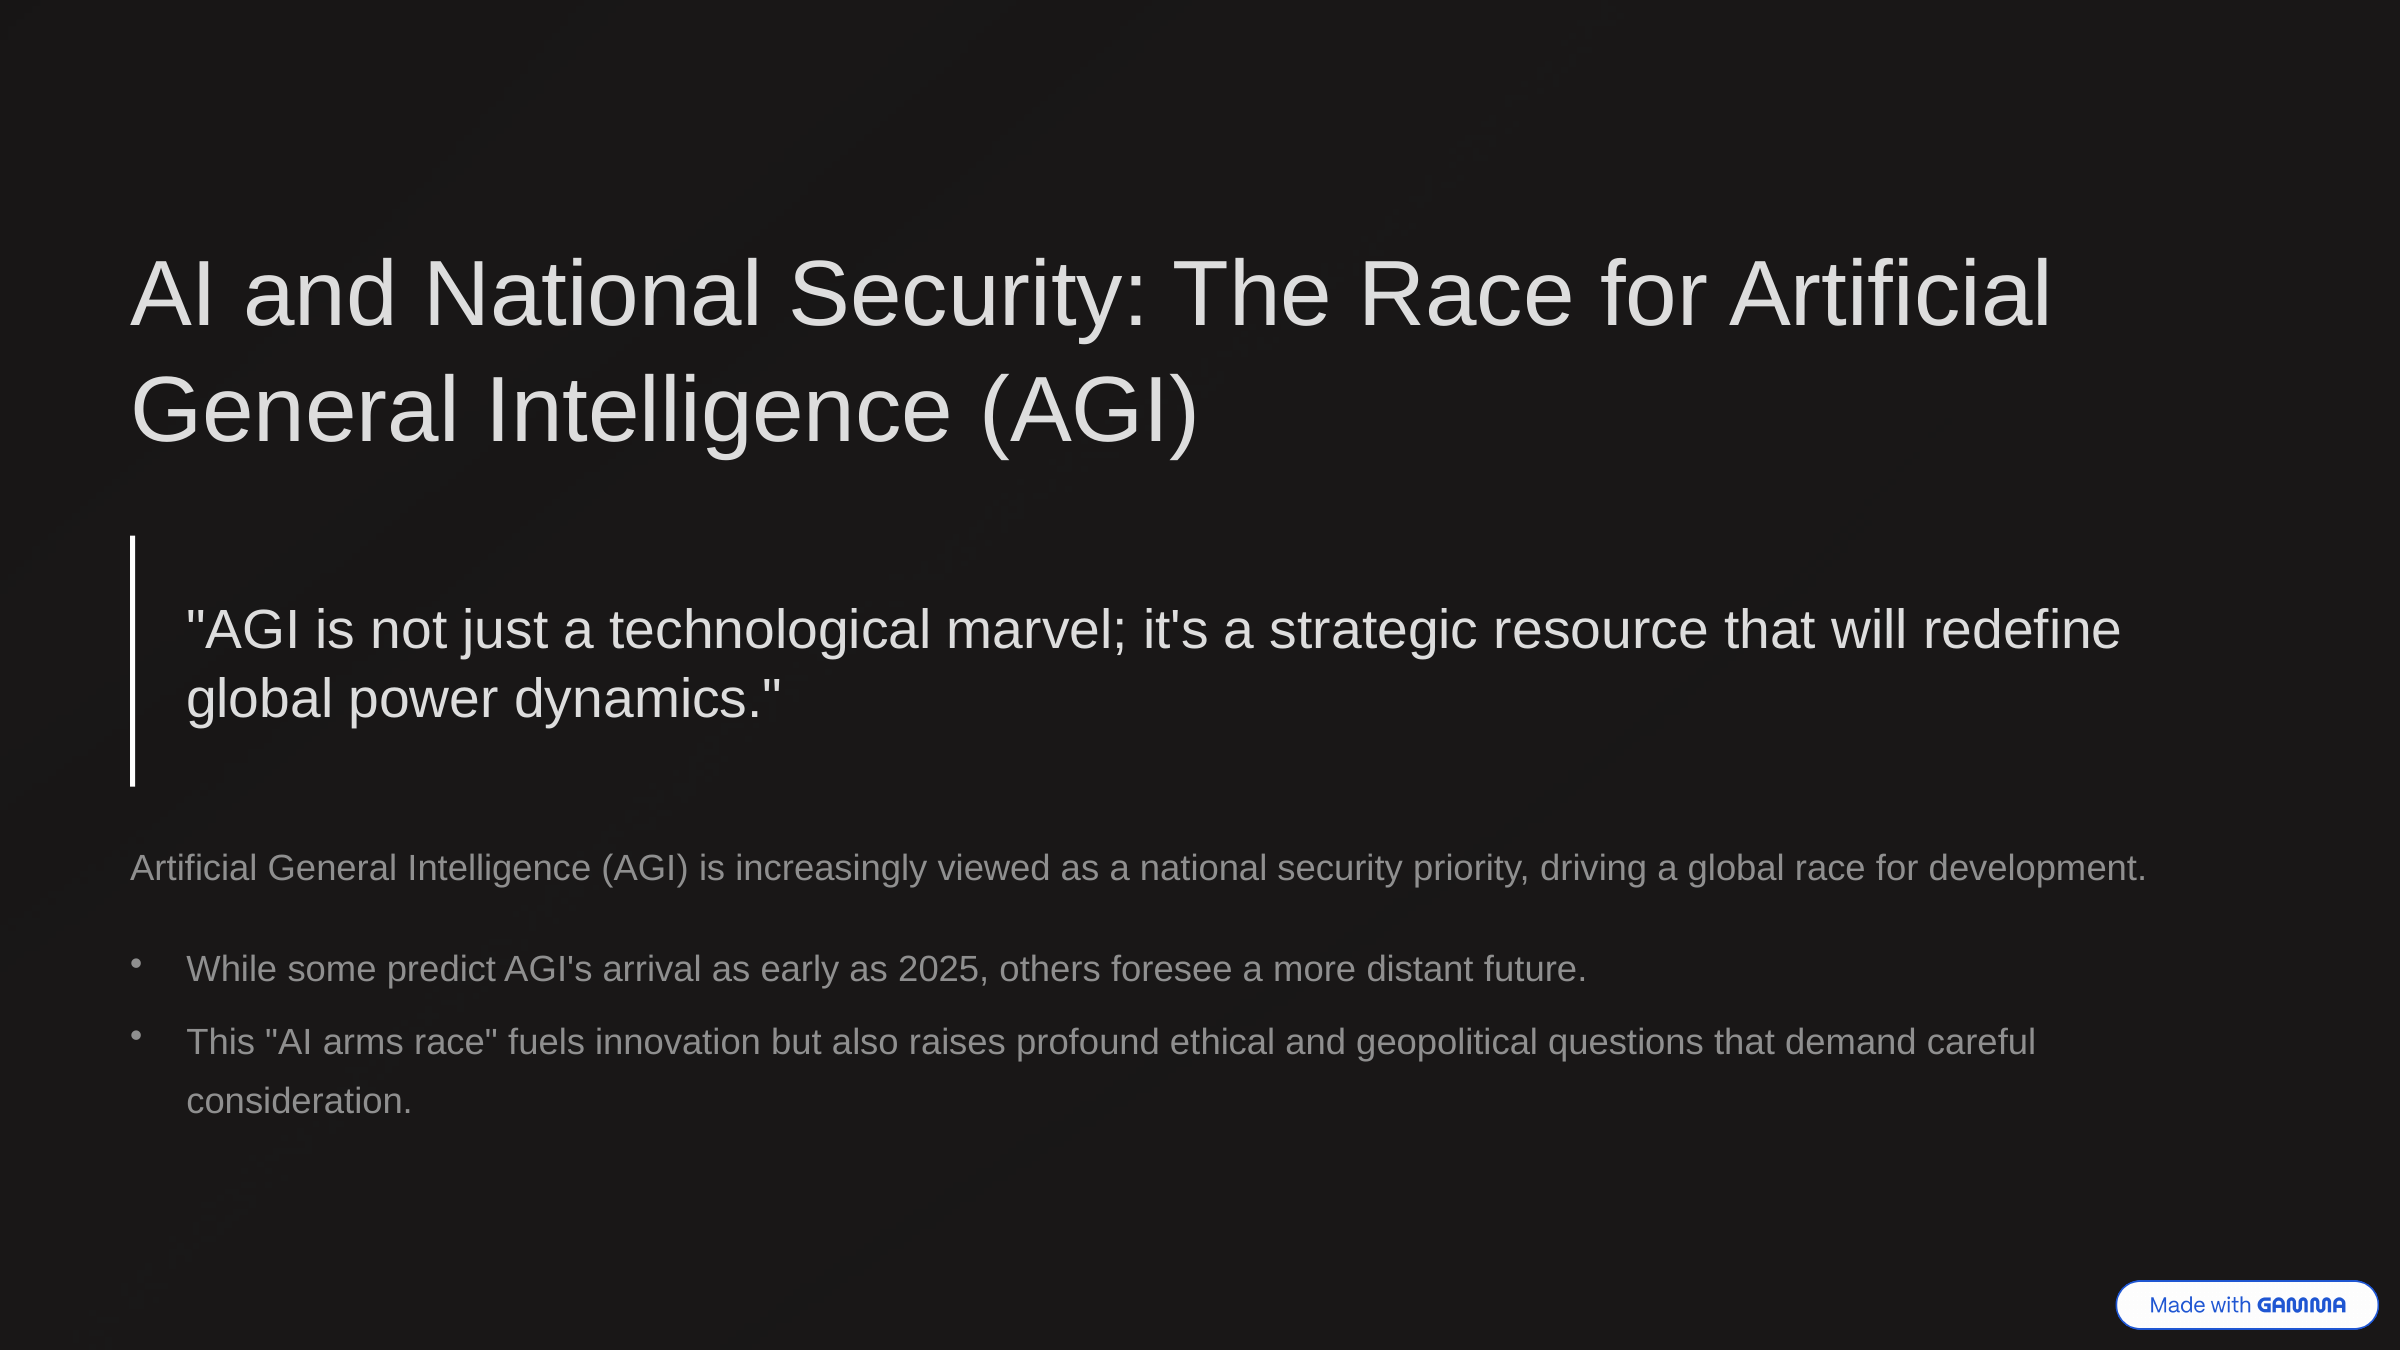

AI and National Security: The Race for Artificial General Intelligence (AGI)

"AGI is not just a technological marvel; it's a strategic resource that will redefine global power dynamics."
Artificial General Intelligence (AGI) is increasingly viewed as a national security priority, driving a global race for development.
While some predict AGI's arrival as early as 2025, others foresee a more distant future.
This "AI arms race" fuels innovation but also raises profound ethical and geopolitical questions that demand careful consideration.